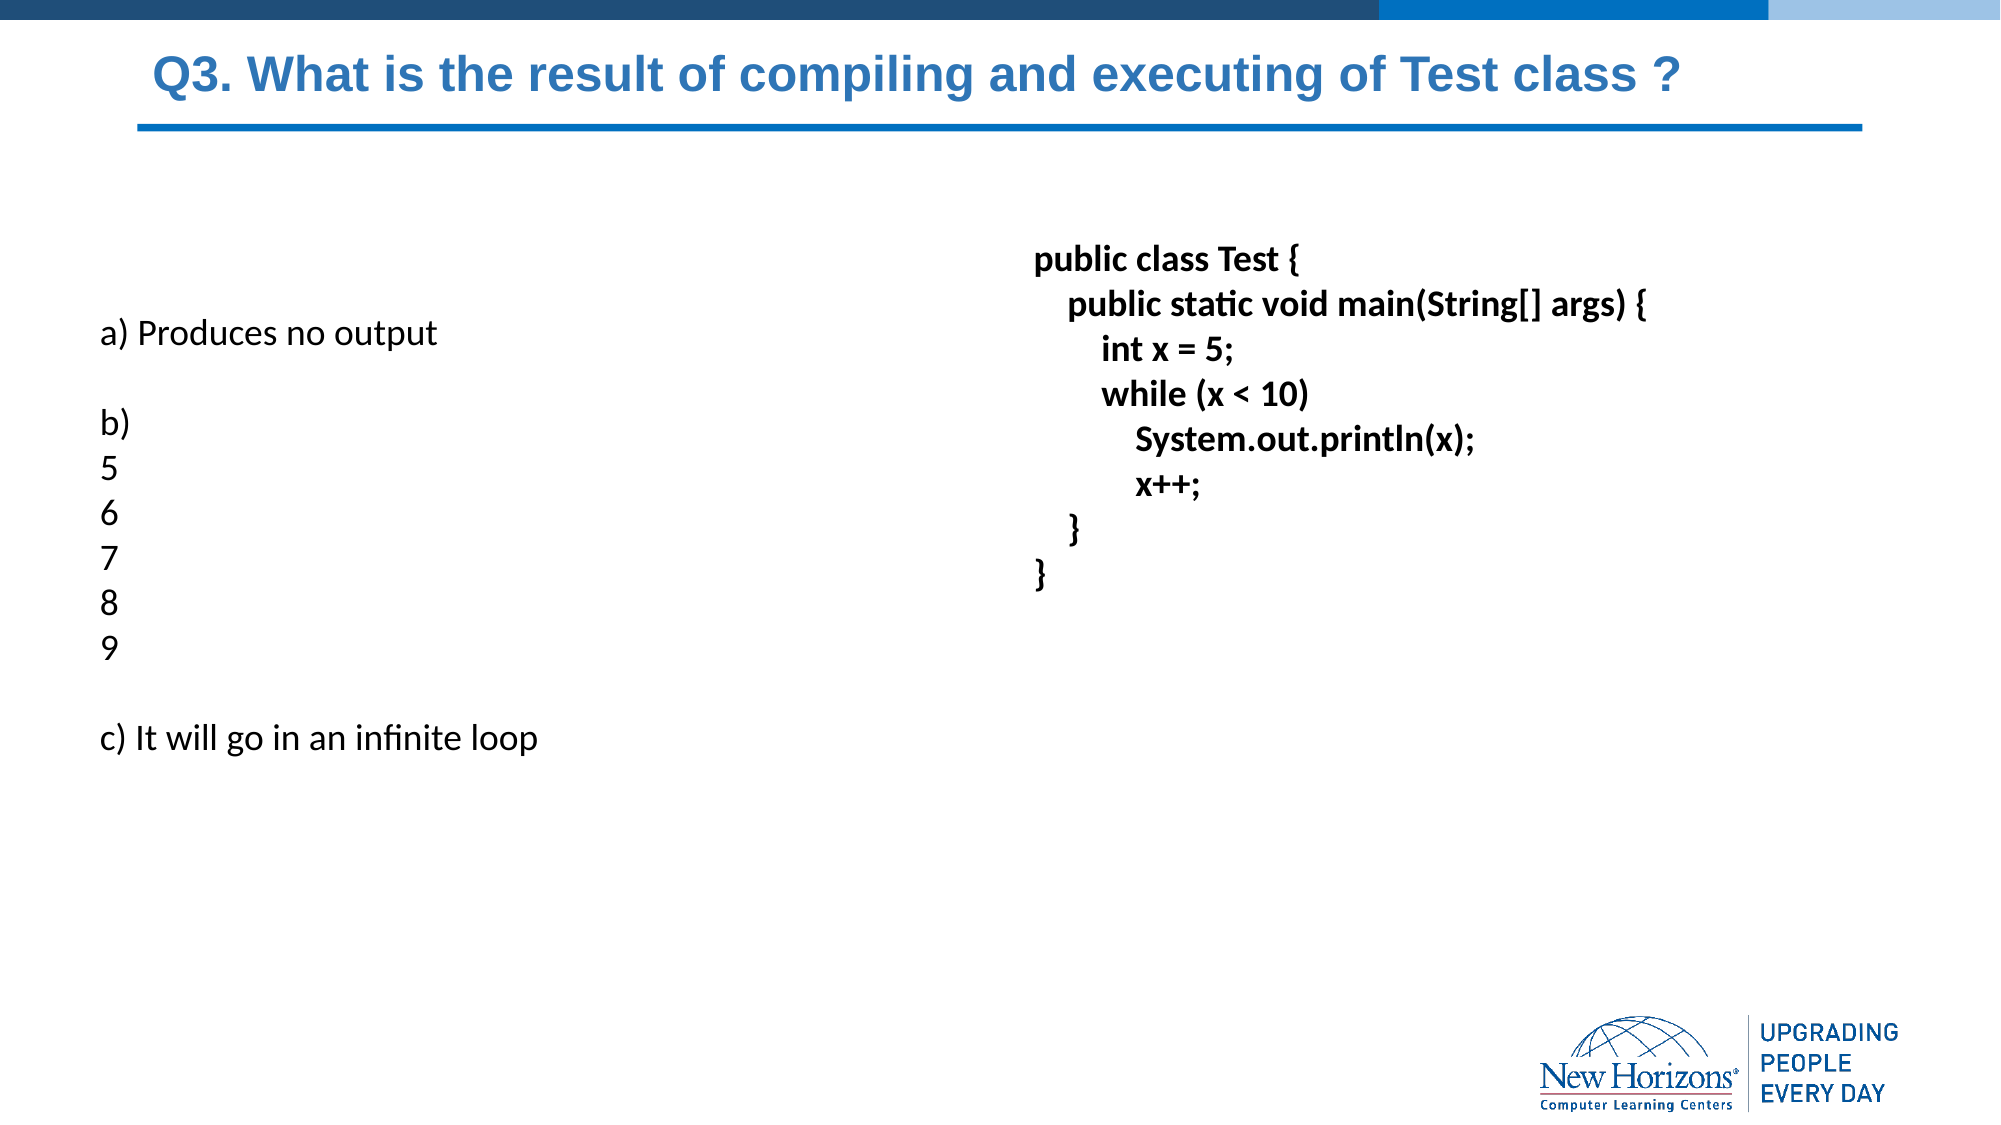

# Q3. What is the result of compiling and executing of Test class ?
​
a) Produces no output
​
b)
5
6
7
8
9
​
c) It will go in an infinite loop

public class Test {
    public static void main(String[] args) {
        int x = 5;
        while (x < 10)
            System.out.println(x);
            x++;
    }
}